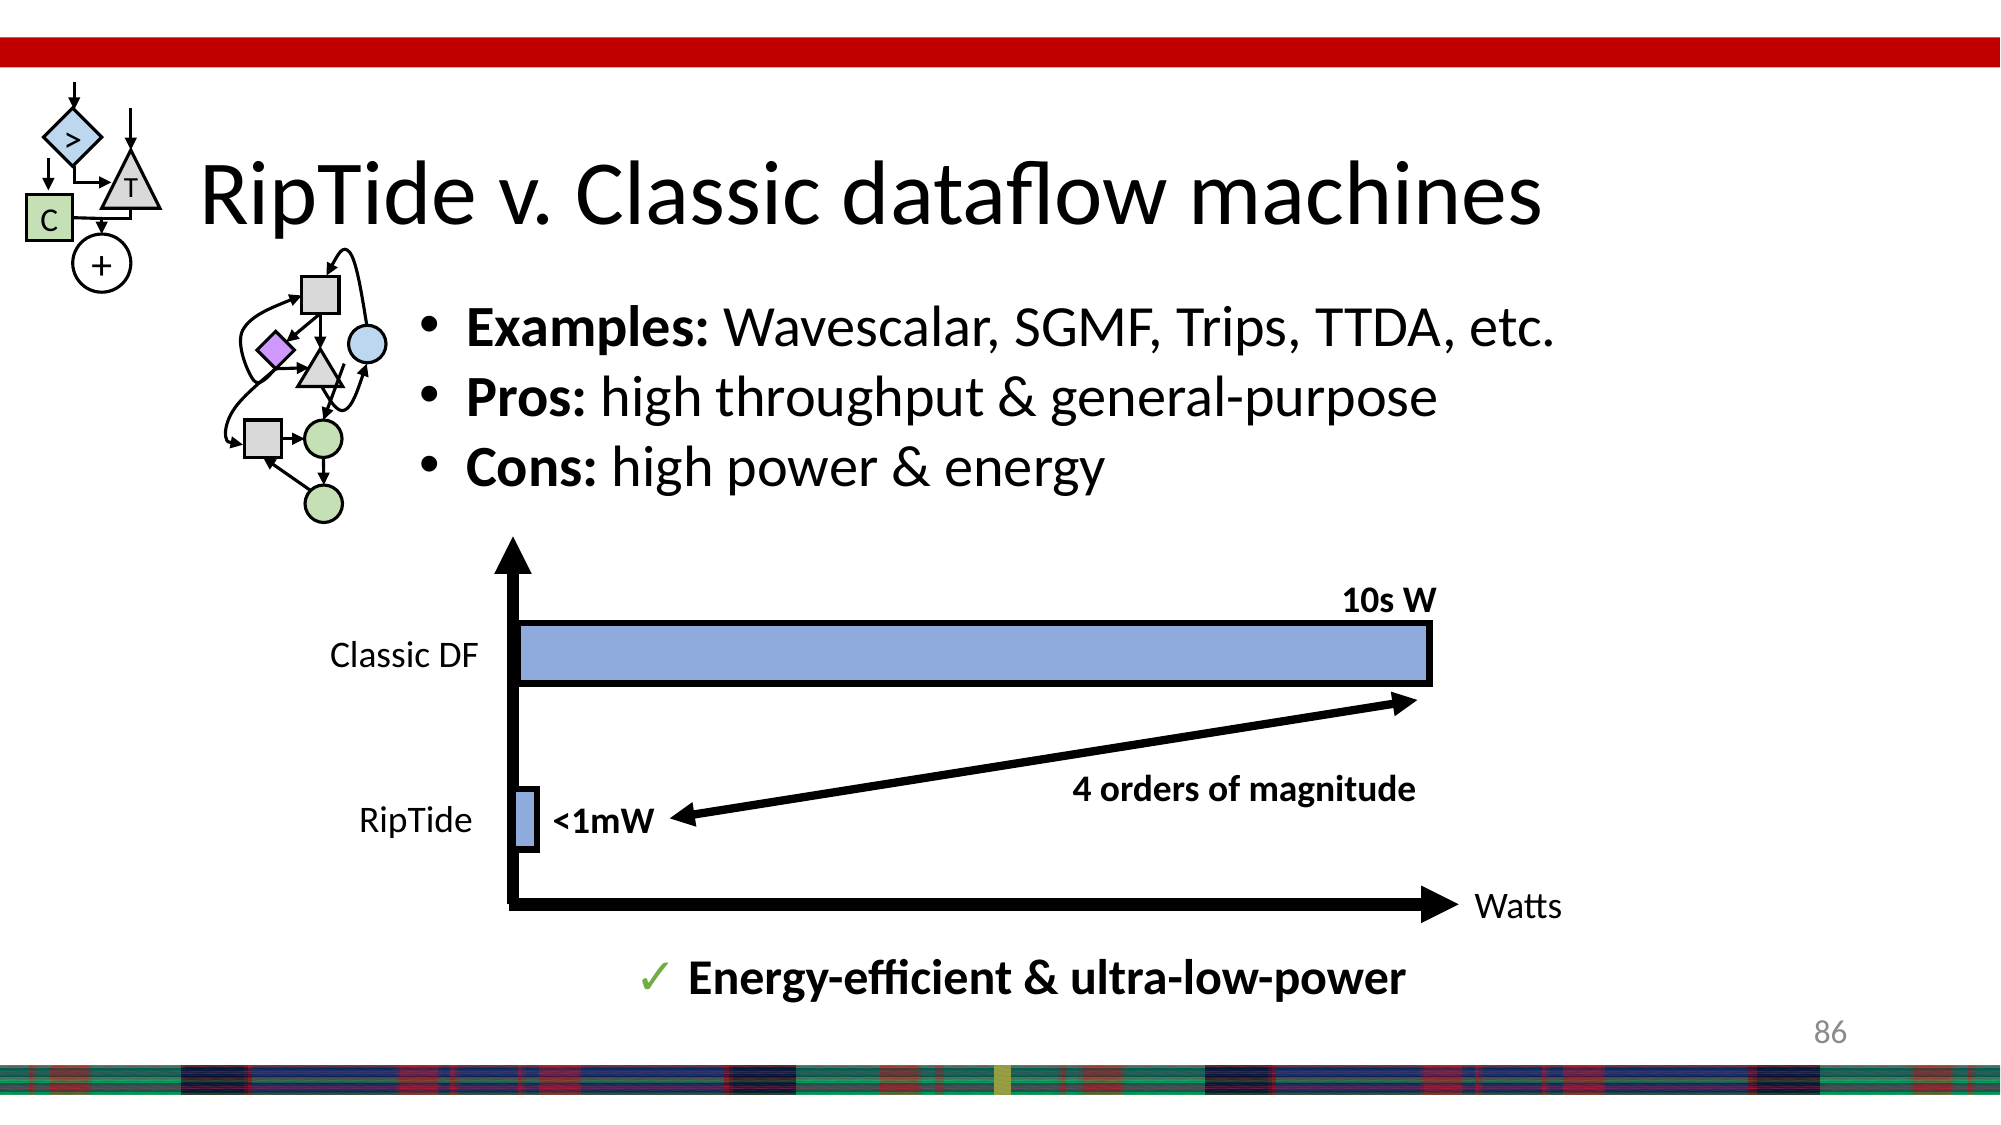

>
T

C

+
# RipTide v. Classic dataflow machines

Examples: Wavescalar, SGMF, Trips, TTDA, etc.
Pros: high throughput & general-purpose
Cons: high power & energy
10s W
Classic DF

4 orders of magnitude
RipTide
<1mW

Watts
✓ Energy-efficient & ultra-low-power
86